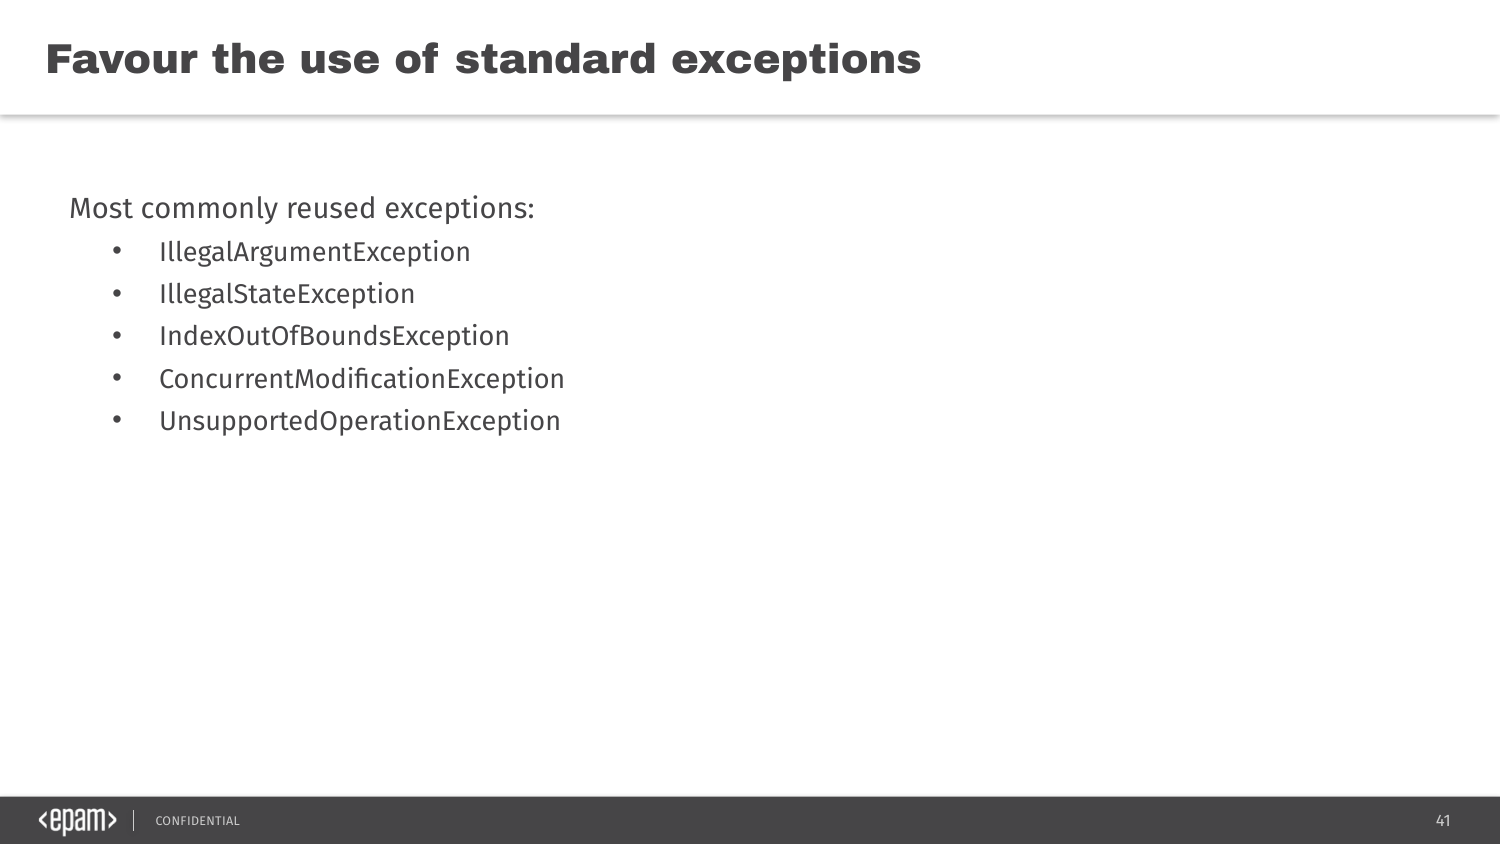

Favour the use of standard exceptions
Most commonly reused exceptions:
IllegalArgumentException
IllegalStateException
IndexOutOfBoundsException
ConcurrentModificationException
UnsupportedOperationException